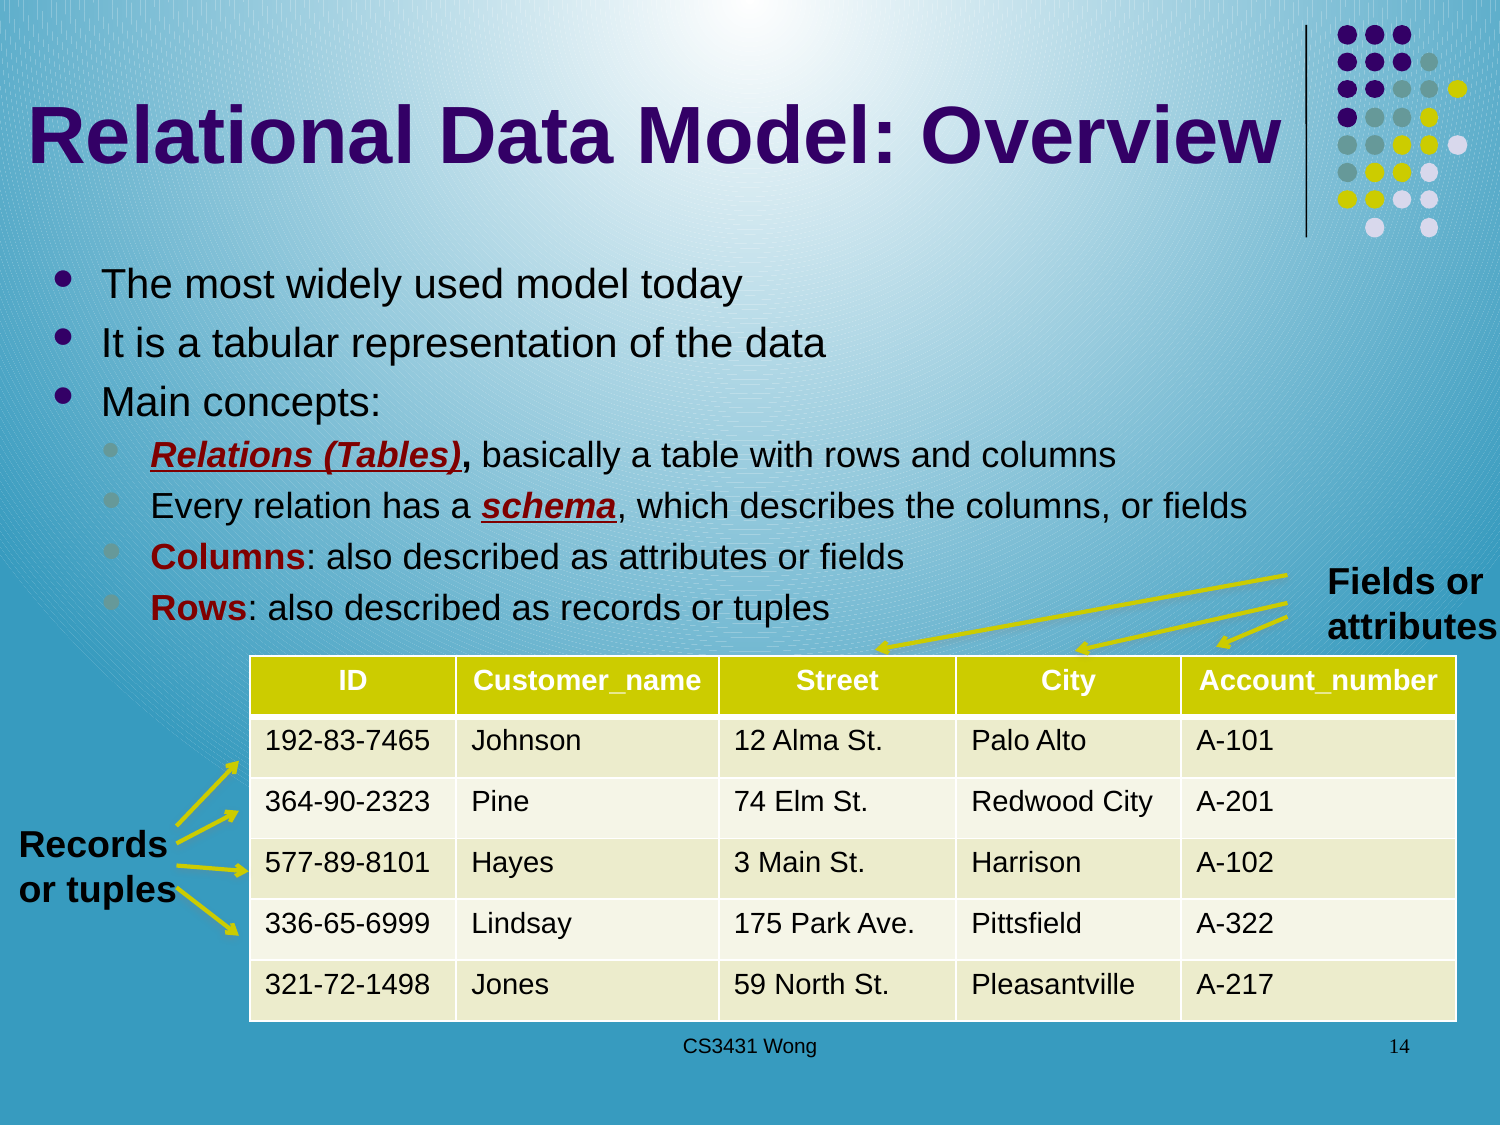

# Relational Data Model: Overview
The most widely used model today
It is a tabular representation of the data
Main concepts:
Relations (Tables), basically a table with rows and columns
Every relation has a schema, which describes the columns, or fields
Columns: also described as attributes or fields
Rows: also described as records or tuples
Fields or attributes
| ID | Customer\_name | Street | City | Account\_number |
| --- | --- | --- | --- | --- |
| 192-83-7465 | Johnson | 12 Alma St. | Palo Alto | A-101 |
| 364-90-2323 | Pine | 74 Elm St. | Redwood City | A-201 |
| 577-89-8101 | Hayes | 3 Main St. | Harrison | A-102 |
| 336-65-6999 | Lindsay | 175 Park Ave. | Pittsfield | A-322 |
| 321-72-1498 | Jones | 59 North St. | Pleasantville | A-217 |
Records or tuples

CS3431 Wong
14